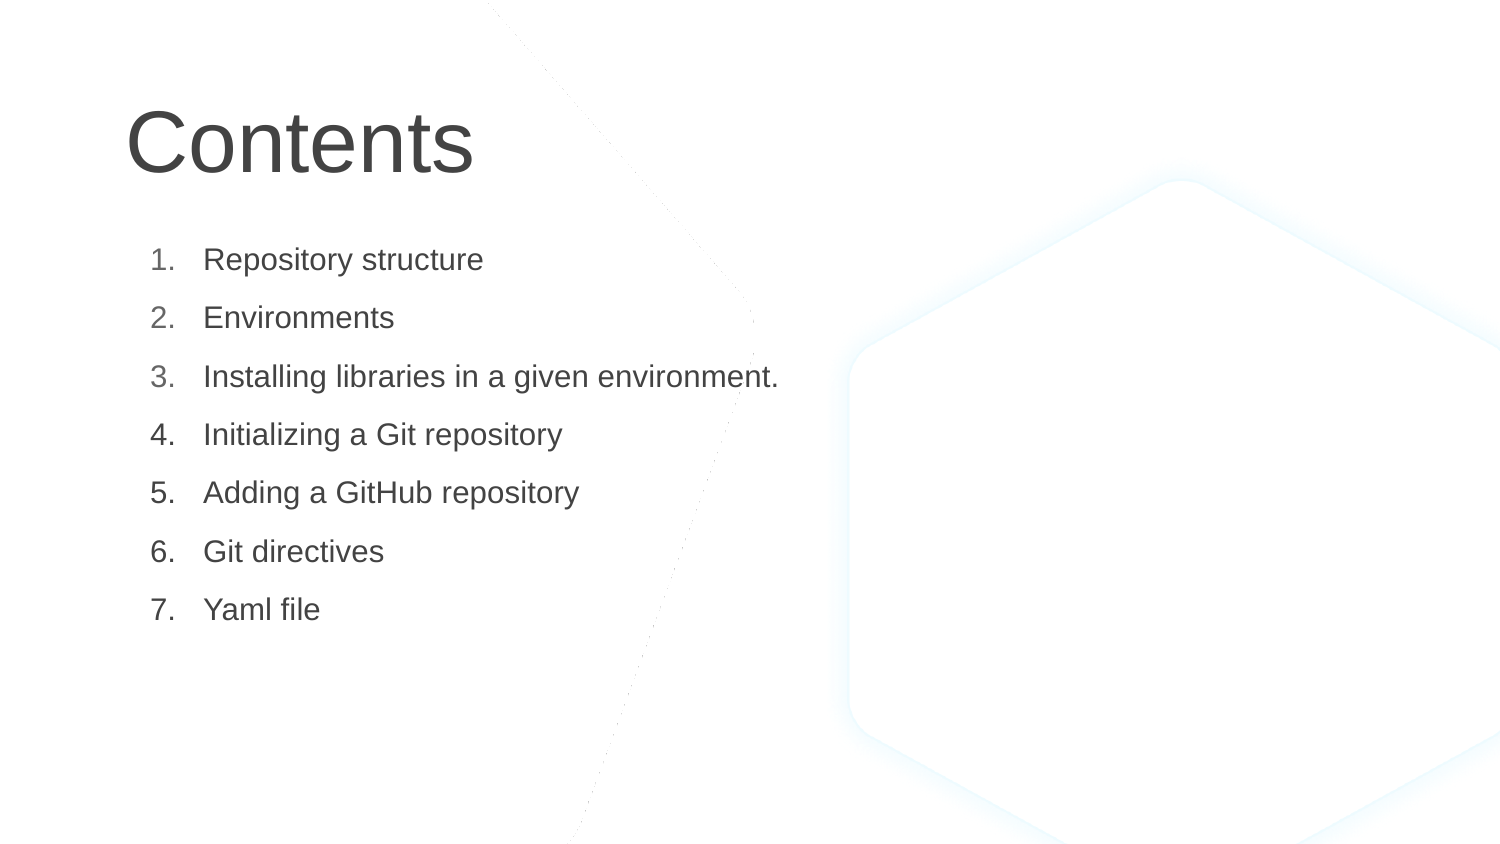

Contents
Repository structure
Environments
Installing libraries in a given environment.
Initializing a Git repository
Adding a GitHub repository
Git directives
Yaml file